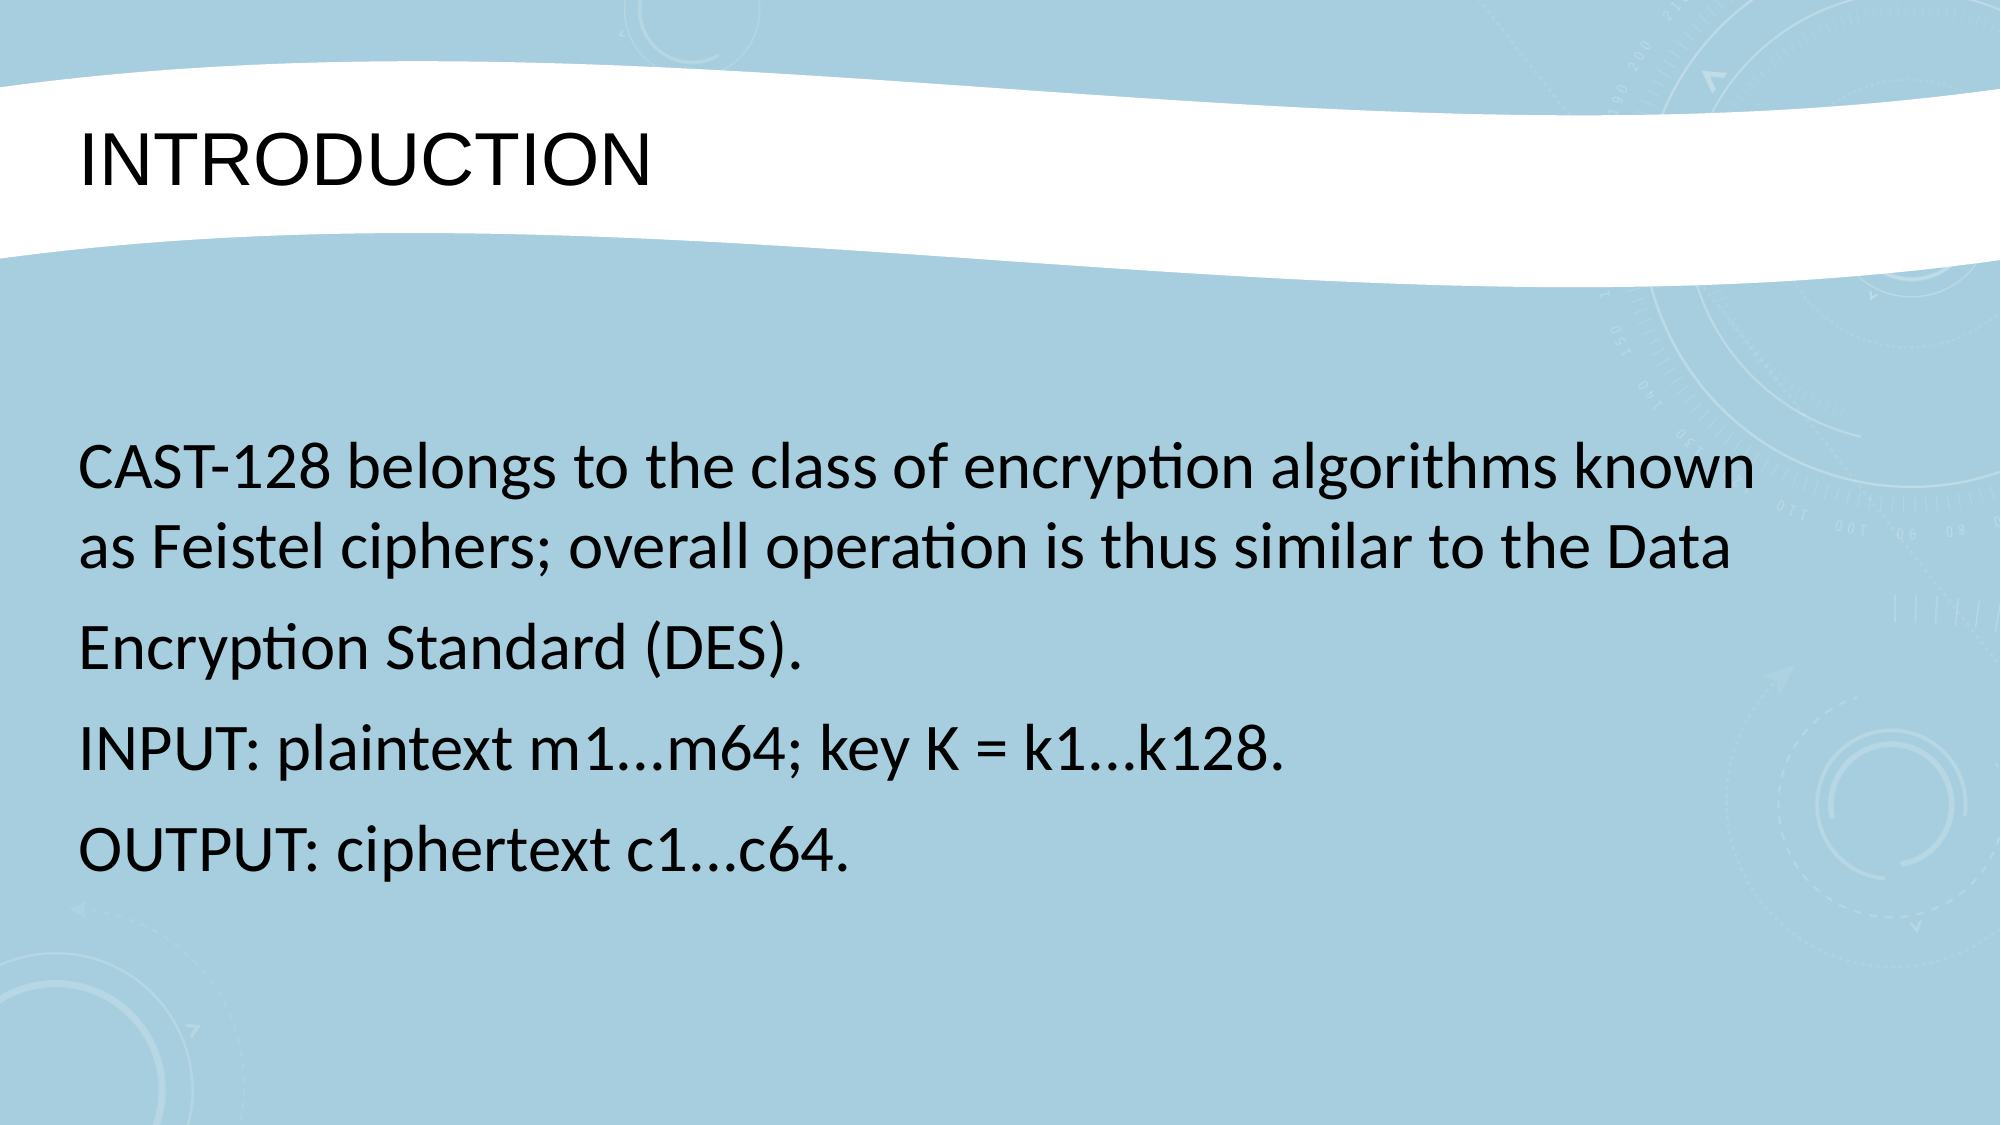

# Introduction

CAST-128 belongs to the class of encryption algorithms known as Feistel ciphers; overall operation is thus similar to the Data
Encryption Standard (DES).
INPUT: plaintext m1...m64; key K = k1...k128.
OUTPUT: ciphertext c1...c64.